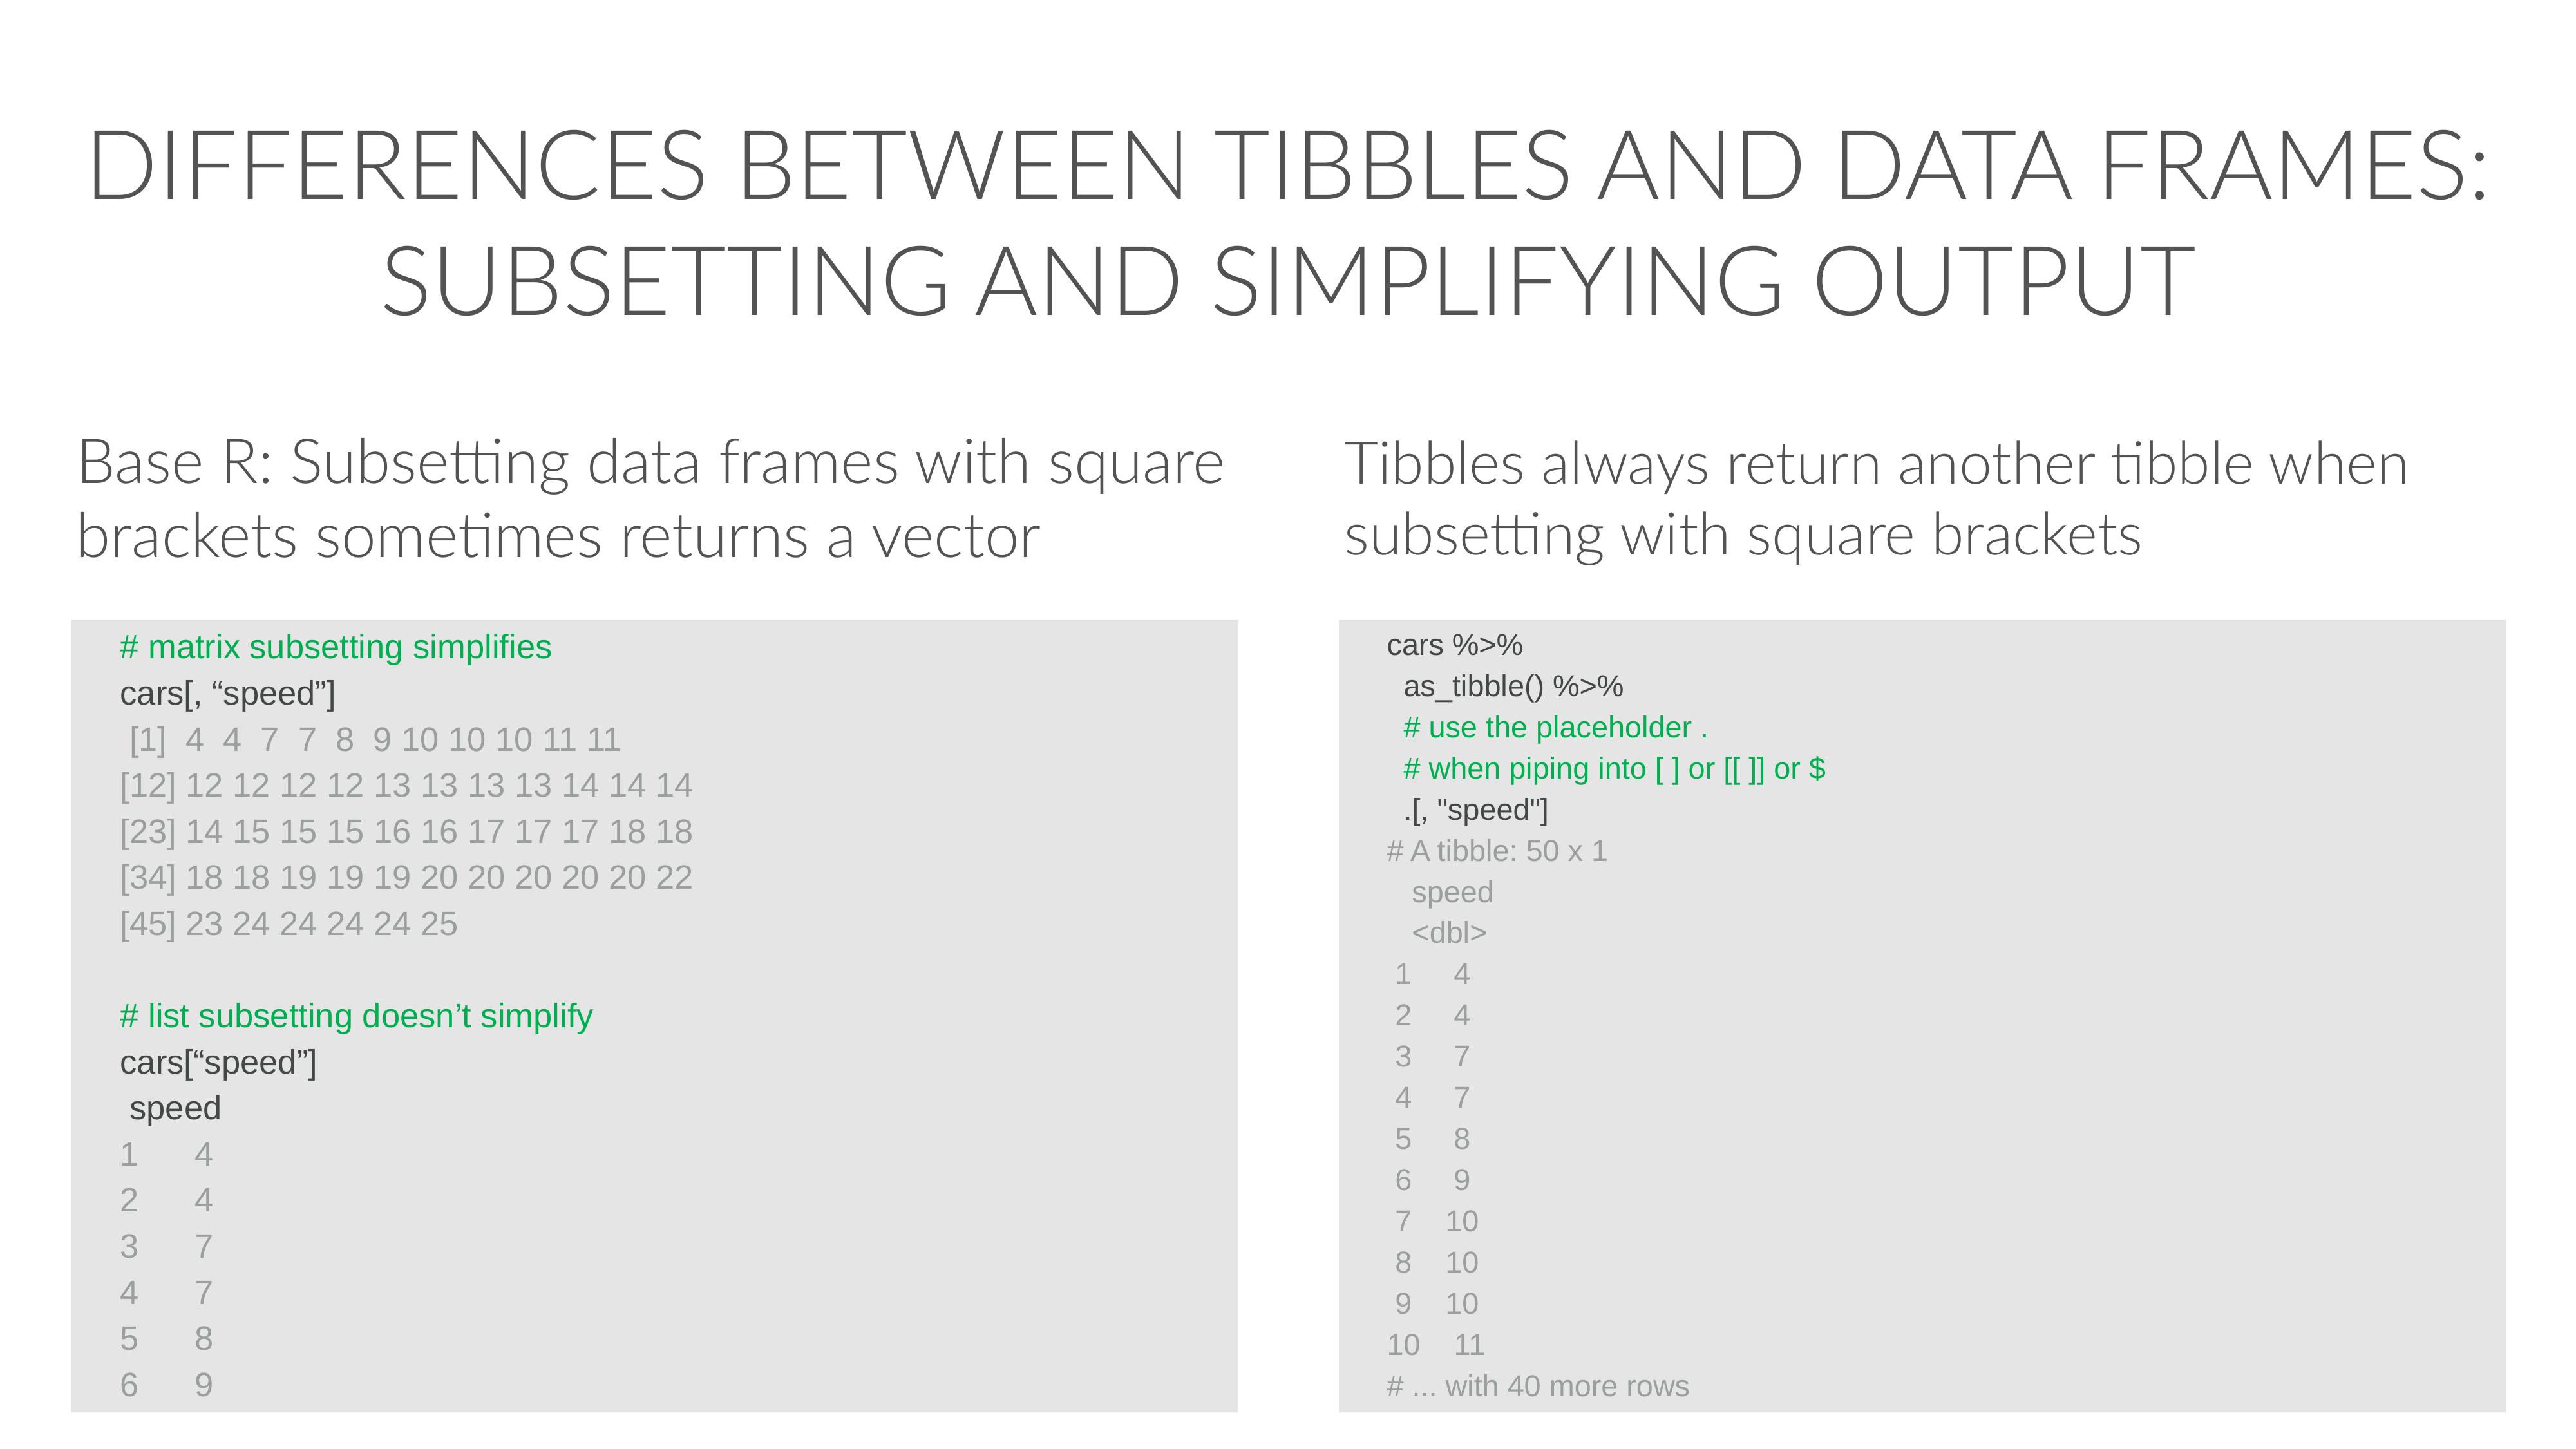

# DIFFERENCES BETWEEN TIBBLES AND DATA FRAMES: SUBSETTING AND SIMPLIFYING OUTPUT

Base R: Subsetting data frames with square brackets sometimes returns a vector

Tibbles always return another tibble when subsetting with square brackets
# matrix subsetting simplifies
cars[, “speed”]
 [1]  4  4  7  7  8  9 10 10 10 11 11
[12] 12 12 12 12 13 13 13 13 14 14 14
[23] 14 15 15 15 16 16 17 17 17 18 18
[34] 18 18 19 19 19 20 20 20 20 20 22
[45] 23 24 24 24 24 25

# list subsetting doesn’t simplify
cars[“speed”]
 speed
1      4
2      4
3      7
4      7
5      8
6      9
cars %>%
  as_tibble() %>%
  # use the placeholder .
  # when piping into [ ] or [[ ]] or $
  .[, "speed"]
# A tibble: 50 x 1
   speed
   <dbl>
 1     4
 2     4
 3     7
 4     7
 5     8
 6     9
 7    10
 8    10
 9    10
10    11
# ... with 40 more rows